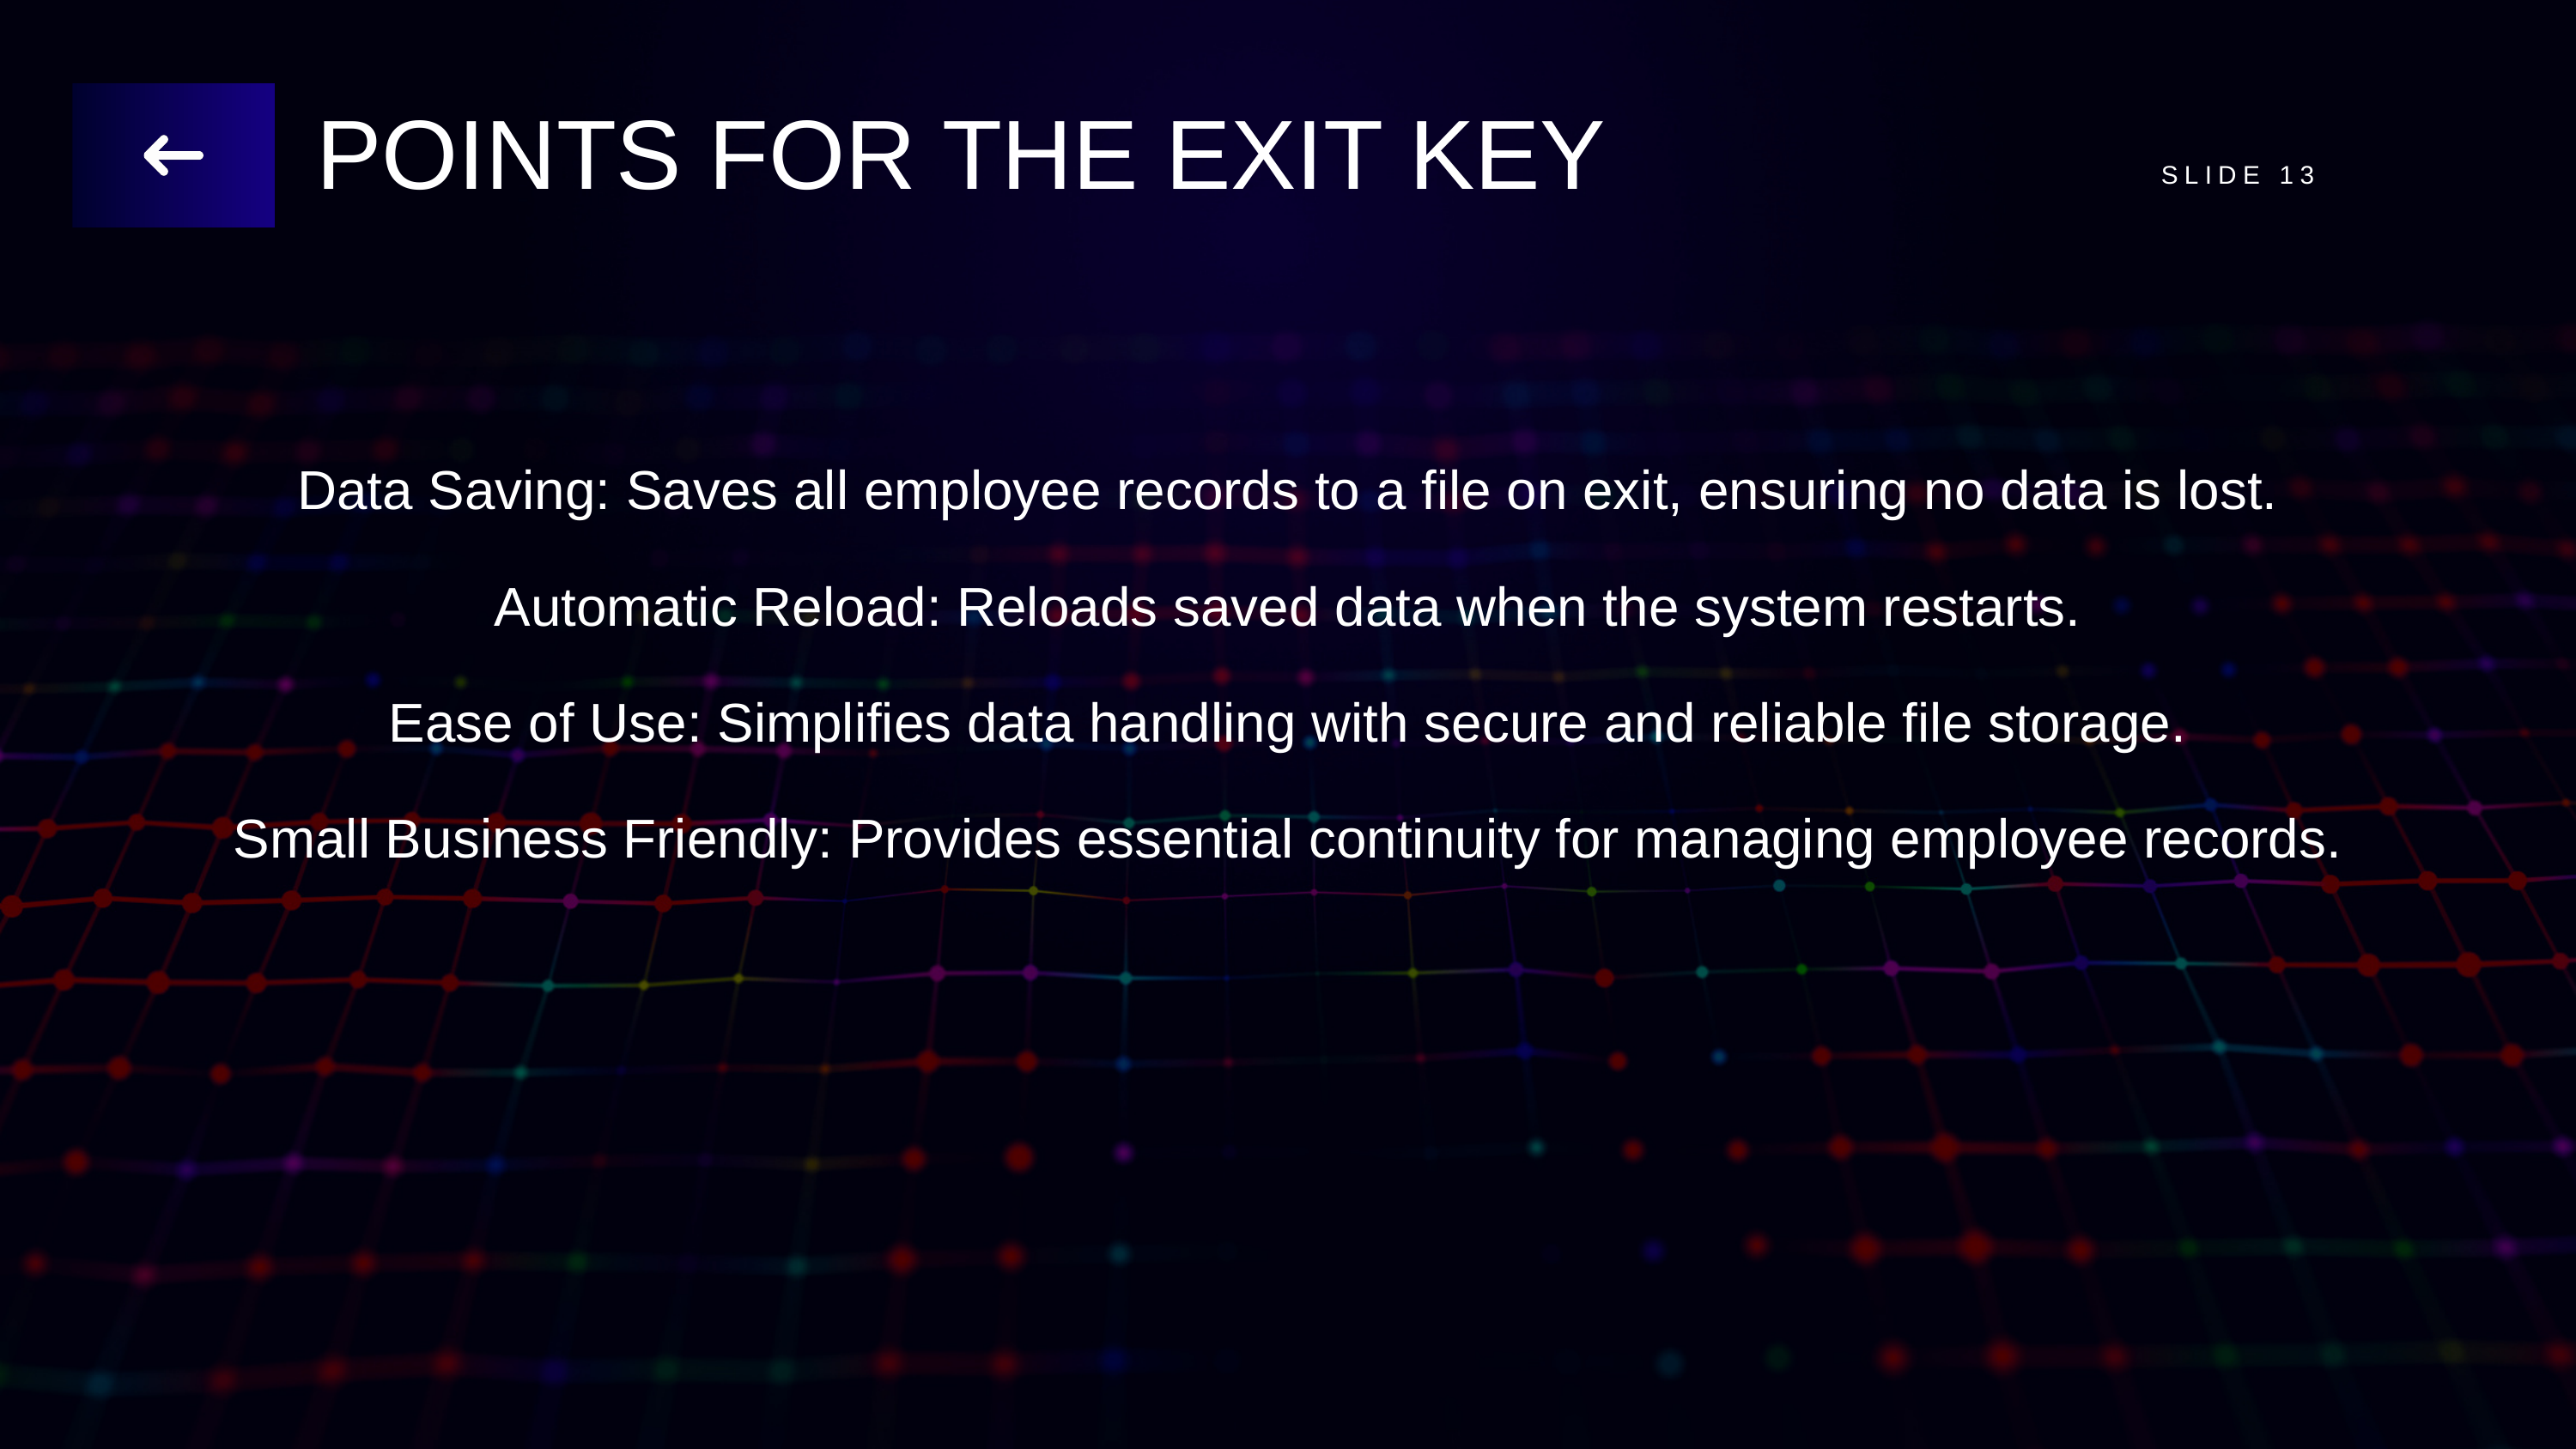

POINTS FOR THE EXIT KEY

SLIDE 13
Data Saving: Saves all employee records to a file on exit, ensuring no data is lost.

Automatic Reload: Reloads saved data when the system restarts.

Ease of Use: Simplifies data handling with secure and reliable file storage.

Small Business Friendly: Provides essential continuity for managing employee records.